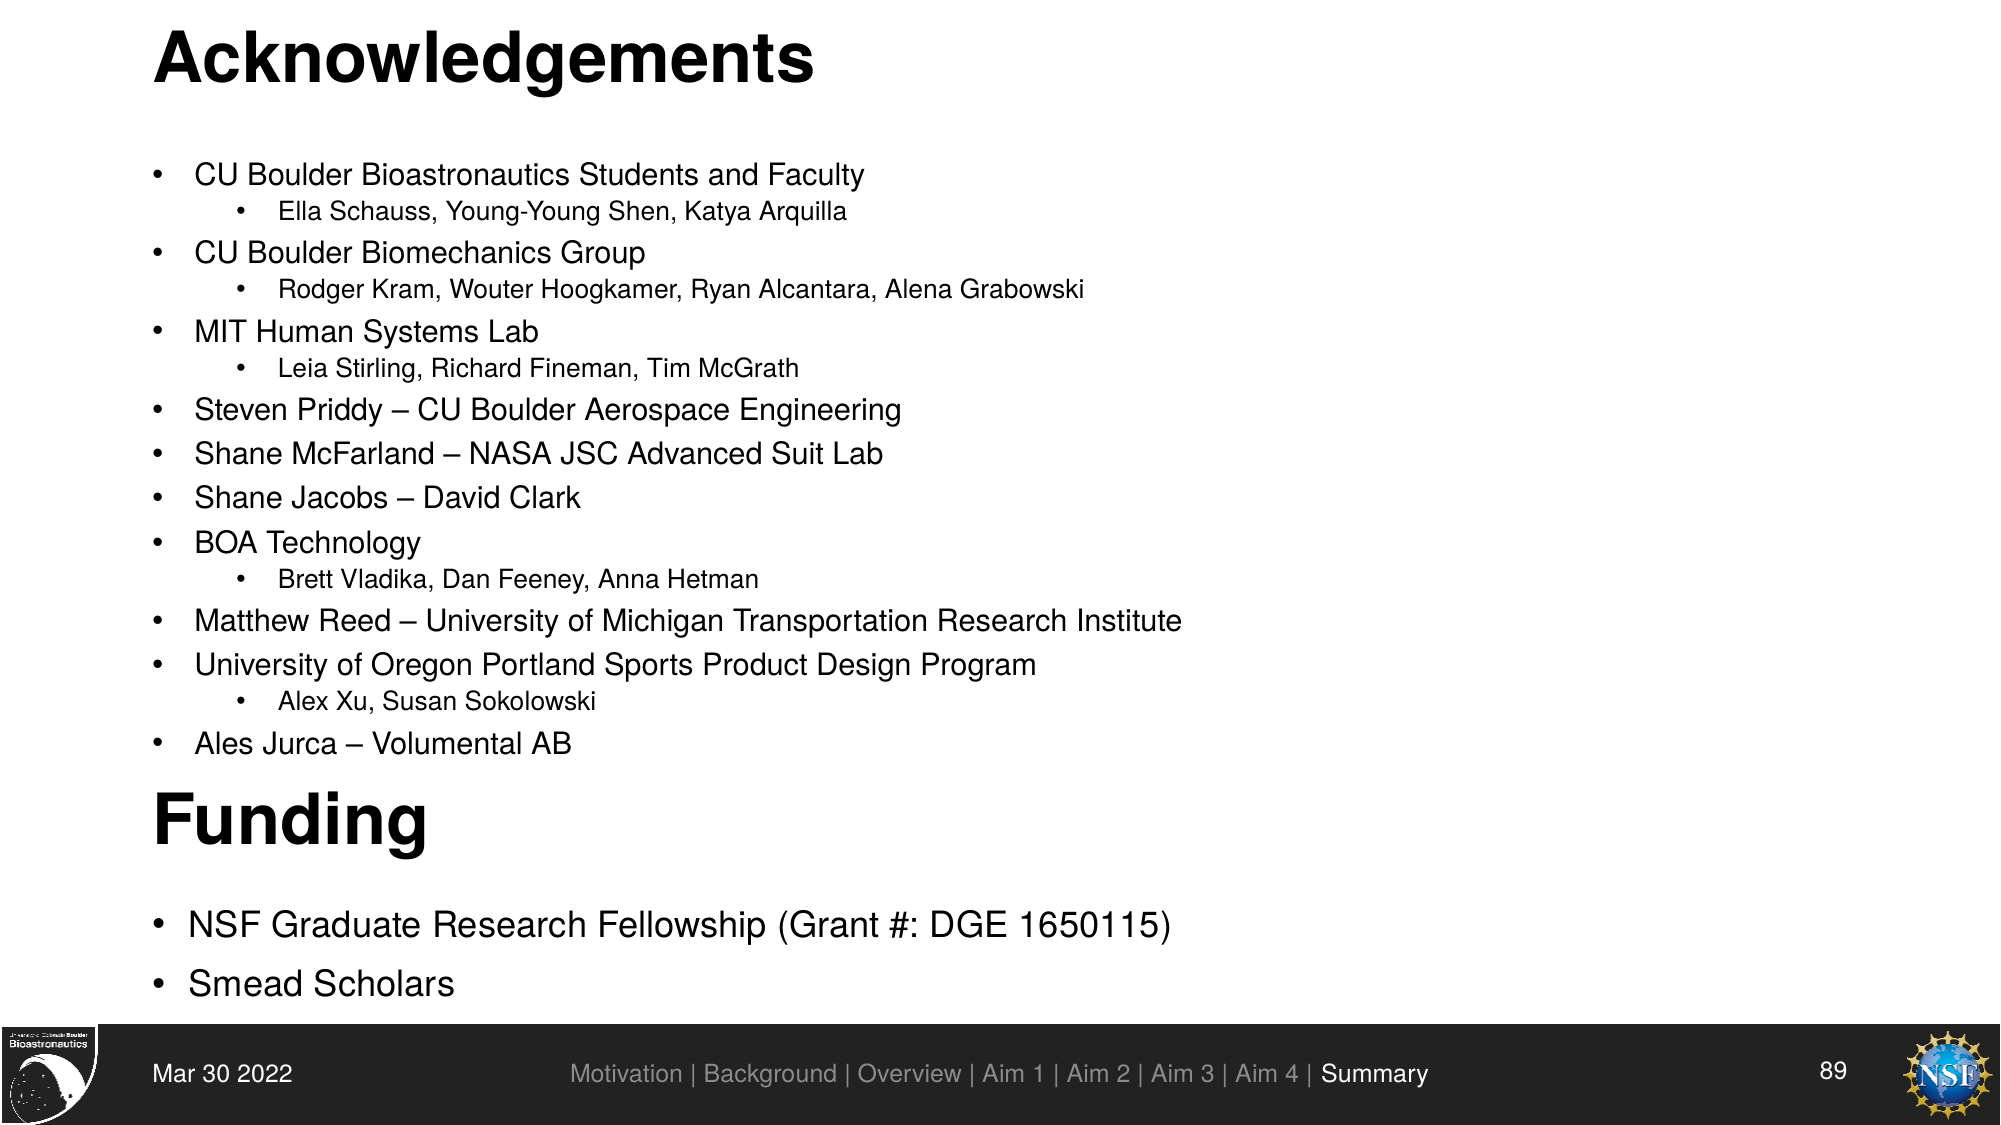

# Acknowledgements
CU Boulder Bioastronautics Students and Faculty
Ella Schauss, Young-Young Shen, Katya Arquilla
CU Boulder Biomechanics Group
Rodger Kram, Wouter Hoogkamer, Ryan Alcantara, Alena Grabowski
MIT Human Systems Lab
Leia Stirling, Richard Fineman, Tim McGrath
Steven Priddy – CU Boulder Aerospace Engineering
Shane McFarland – NASA JSC Advanced Suit Lab
Shane Jacobs – David Clark
BOA Technology
Brett Vladika, Dan Feeney, Anna Hetman
Matthew Reed – University of Michigan Transportation Research Institute
University of Oregon Portland Sports Product Design Program
Alex Xu, Susan Sokolowski
Ales Jurca – Volumental AB
Funding
NSF Graduate Research Fellowship (Grant #: DGE 1650115)
Smead Scholars
Motivation | Background | Overview | Aim 1 | Aim 2 | Aim 3 | Aim 4 | Summary
Mar 30 2022
89